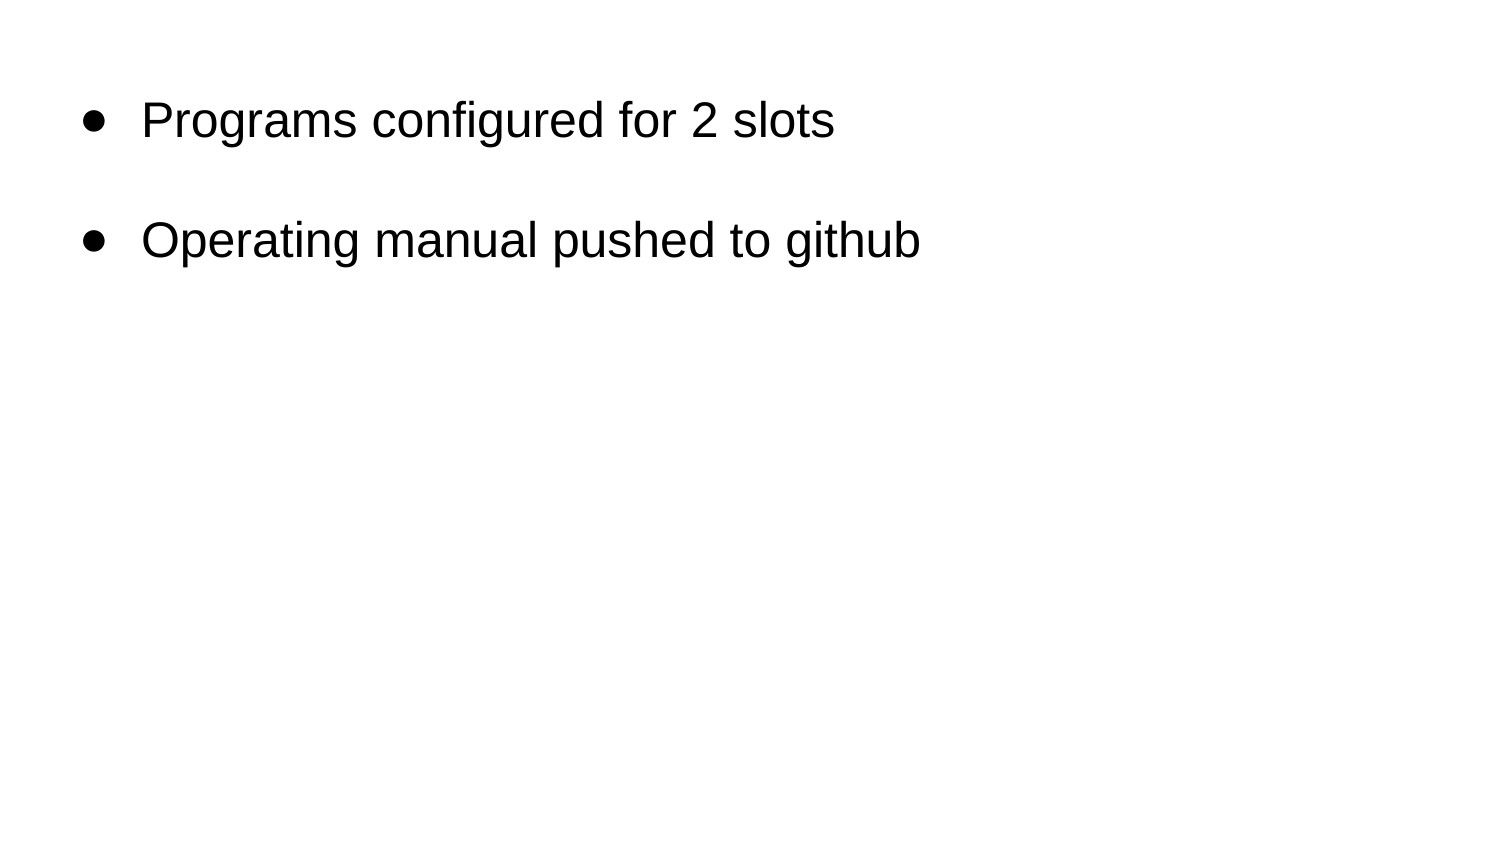

# Programs configured for 2 slots

Operating manual pushed to github